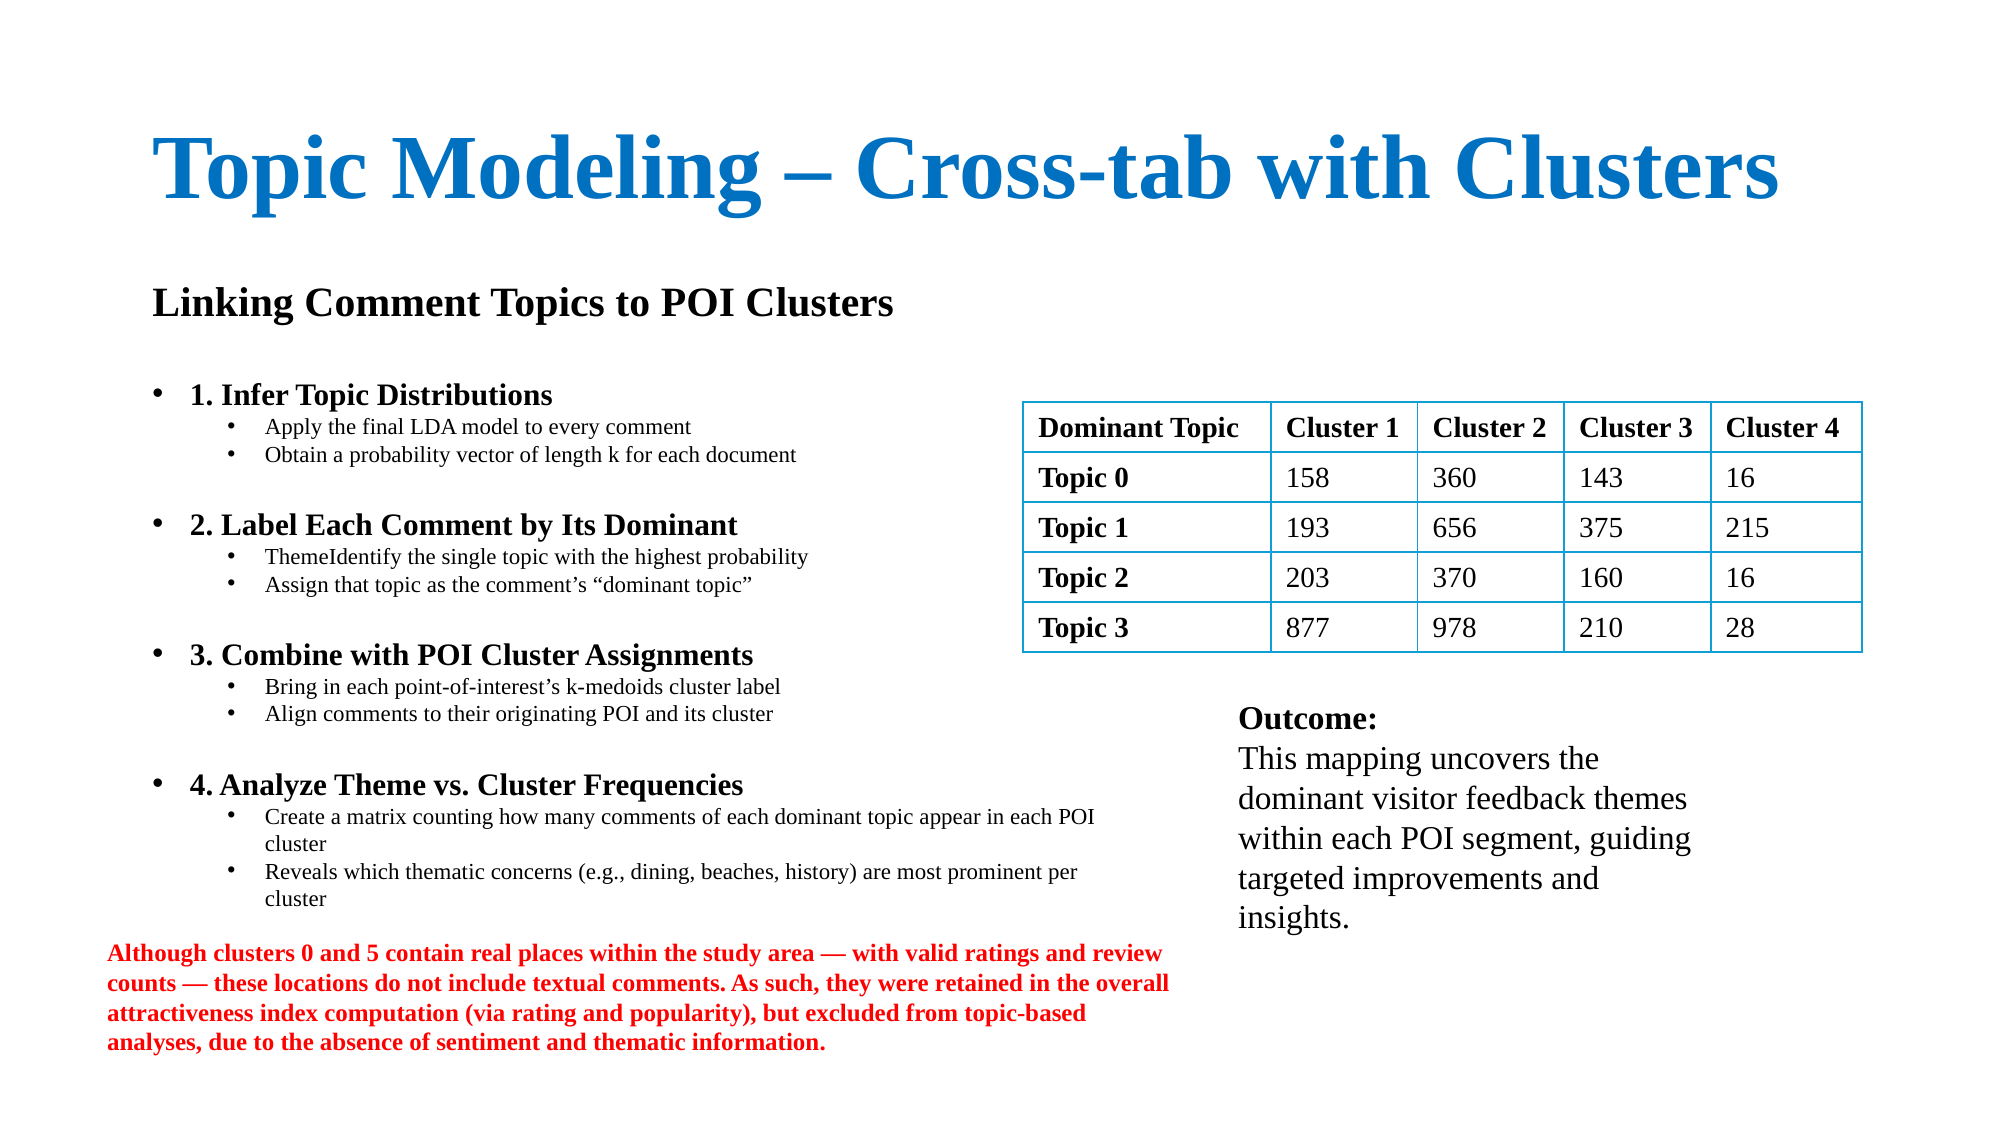

# Topic Modeling – Cross-tab with Clusters
Linking Comment Topics to POI Clusters

1. Infer Topic Distributions
Apply the final LDA model to every comment
Obtain a probability vector of length k for each document

2. Label Each Comment by Its Dominant
ThemeIdentify the single topic with the highest probability
Assign that topic as the comment’s “dominant topic”

3. Combine with POI Cluster Assignments
Bring in each point-of-interest’s k-medoids cluster label
Align comments to their originating POI and its cluster

4. Analyze Theme vs. Cluster Frequencies
Create a matrix counting how many comments of each dominant topic appear in each POI cluster
Reveals which thematic concerns (e.g., dining, beaches, history) are most prominent per cluster
| Dominant Topic | Cluster 1 | Cluster 2 | Cluster 3 | Cluster 4 |
| --- | --- | --- | --- | --- |
| Topic 0 | 158 | 360 | 143 | 16 |
| Topic 1 | 193 | 656 | 375 | 215 |
| Topic 2 | 203 | 370 | 160 | 16 |
| Topic 3 | 877 | 978 | 210 | 28 |
Outcome:
This mapping uncovers the dominant visitor feedback themes within each POI segment, guiding targeted improvements and insights.
Although clusters 0 and 5 contain real places within the study area — with valid ratings and review counts — these locations do not include textual comments. As such, they were retained in the overall attractiveness index computation (via rating and popularity), but excluded from topic-based analyses, due to the absence of sentiment and thematic information.